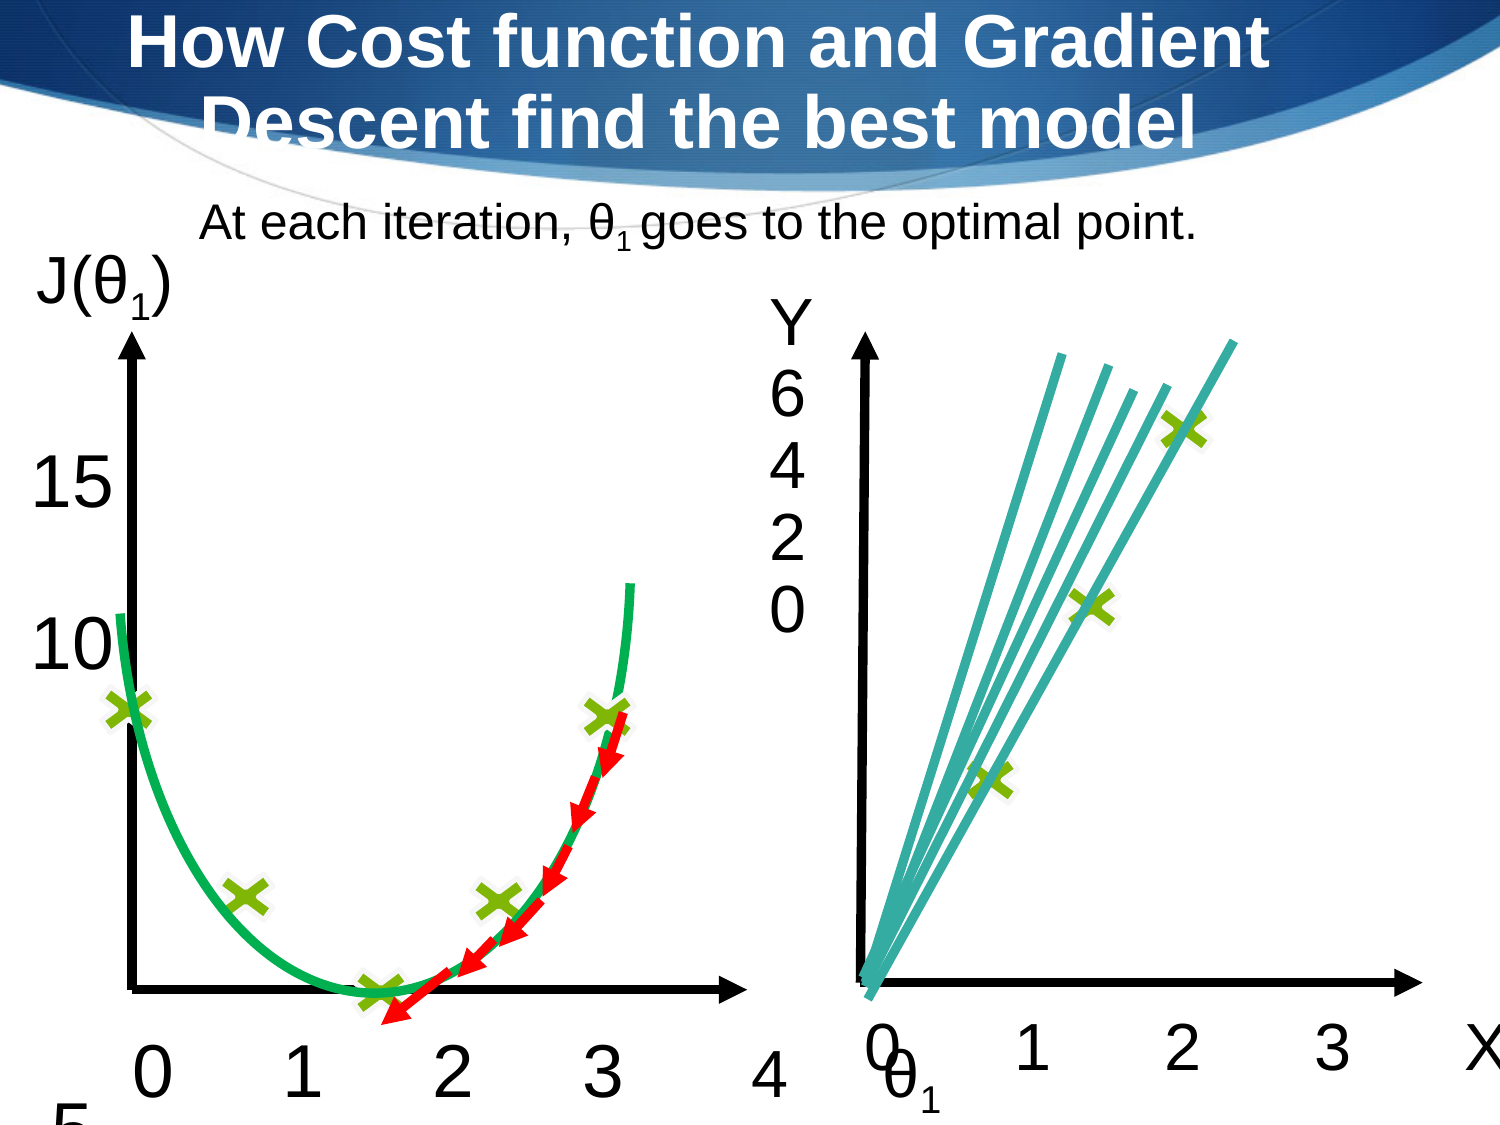

How Cost function and Gradient Descent find the best model

At each iteration, θ1 goes to the optimal point.
J(θ1)
Y6 4 2 0

15
  10
          5
                  0

0	1	2	3	X

0	1	2	3	 4	θ1